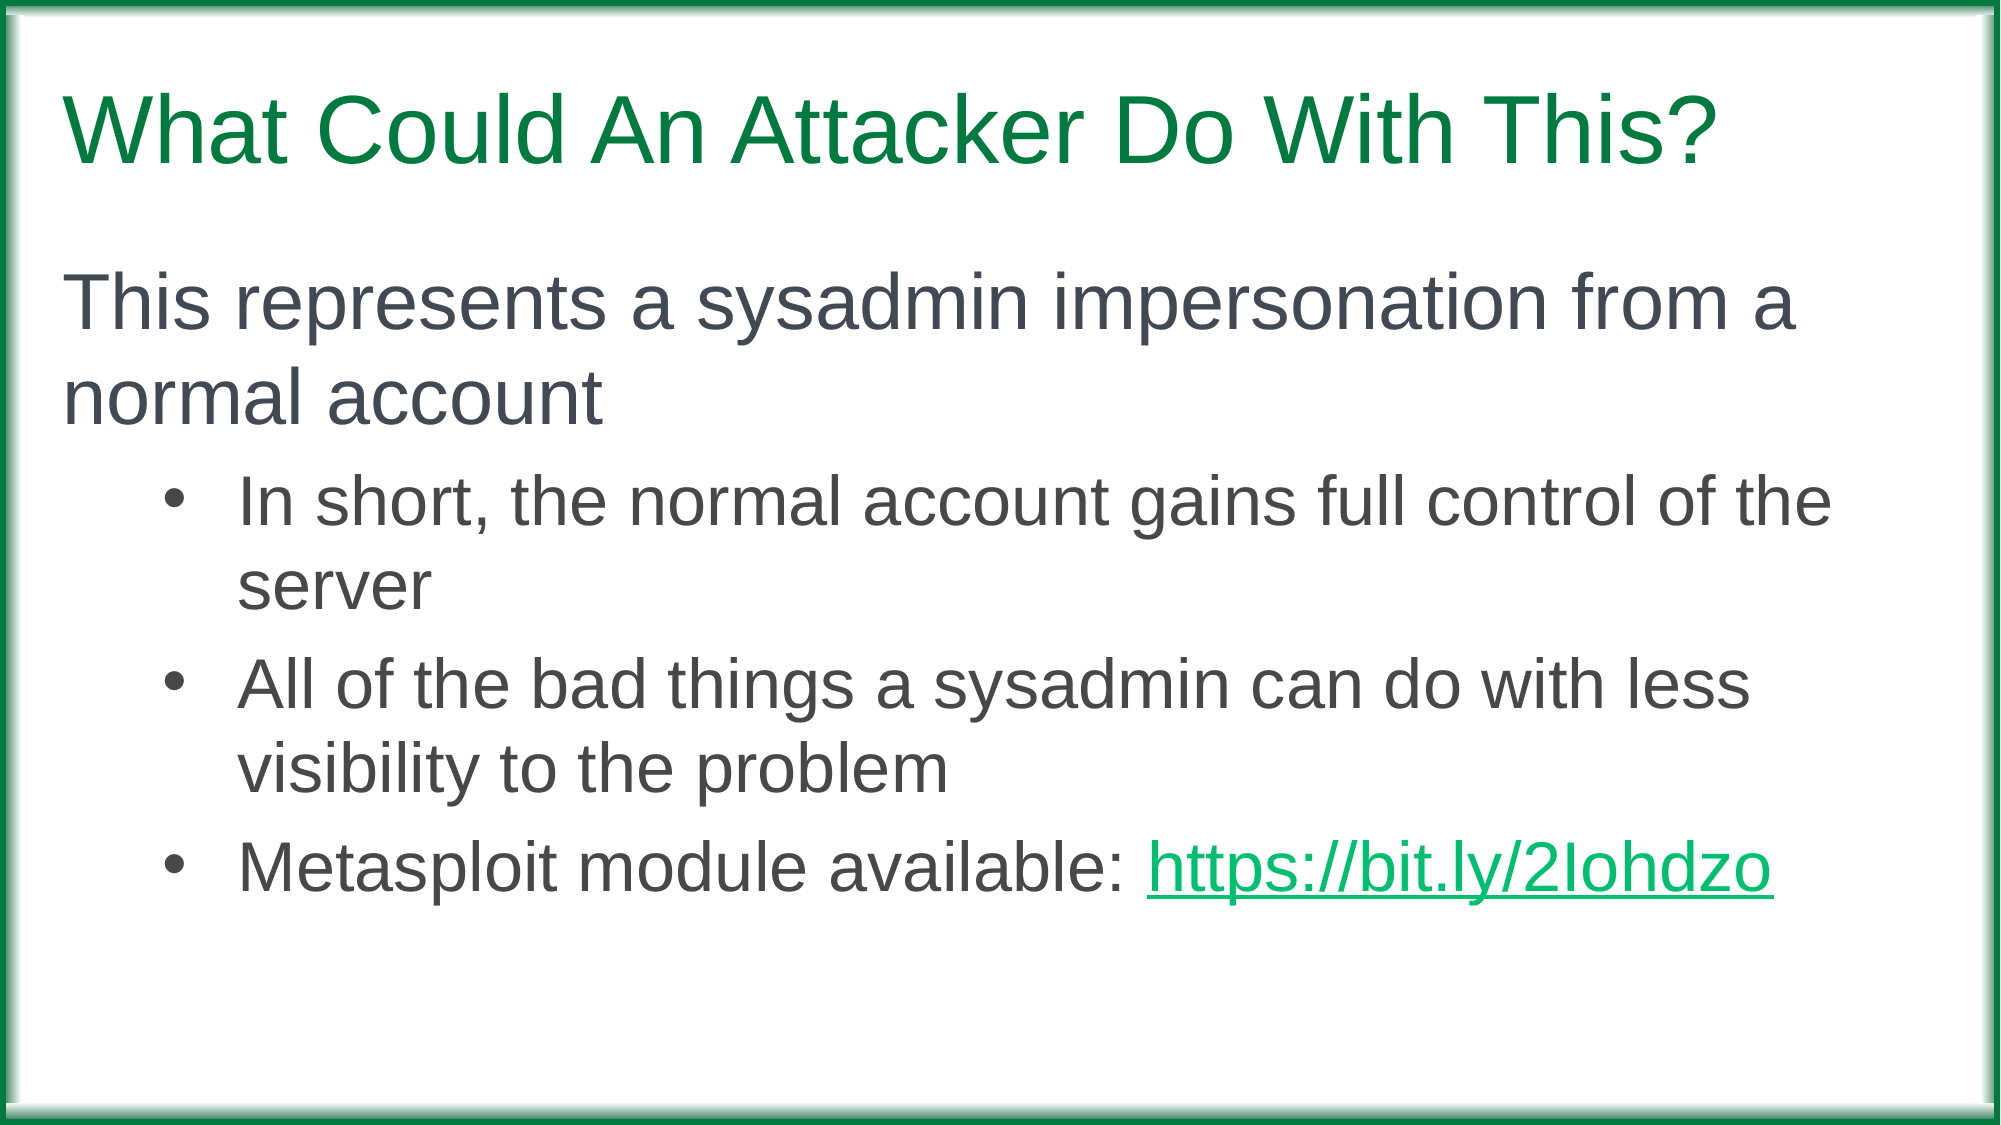

# What Could An Attacker Do With This?
This represents a sysadmin impersonation from a normal account
In short, the normal account gains full control of the server
All of the bad things a sysadmin can do with less visibility to the problem
Metasploit module available: https://bit.ly/2Iohdzo